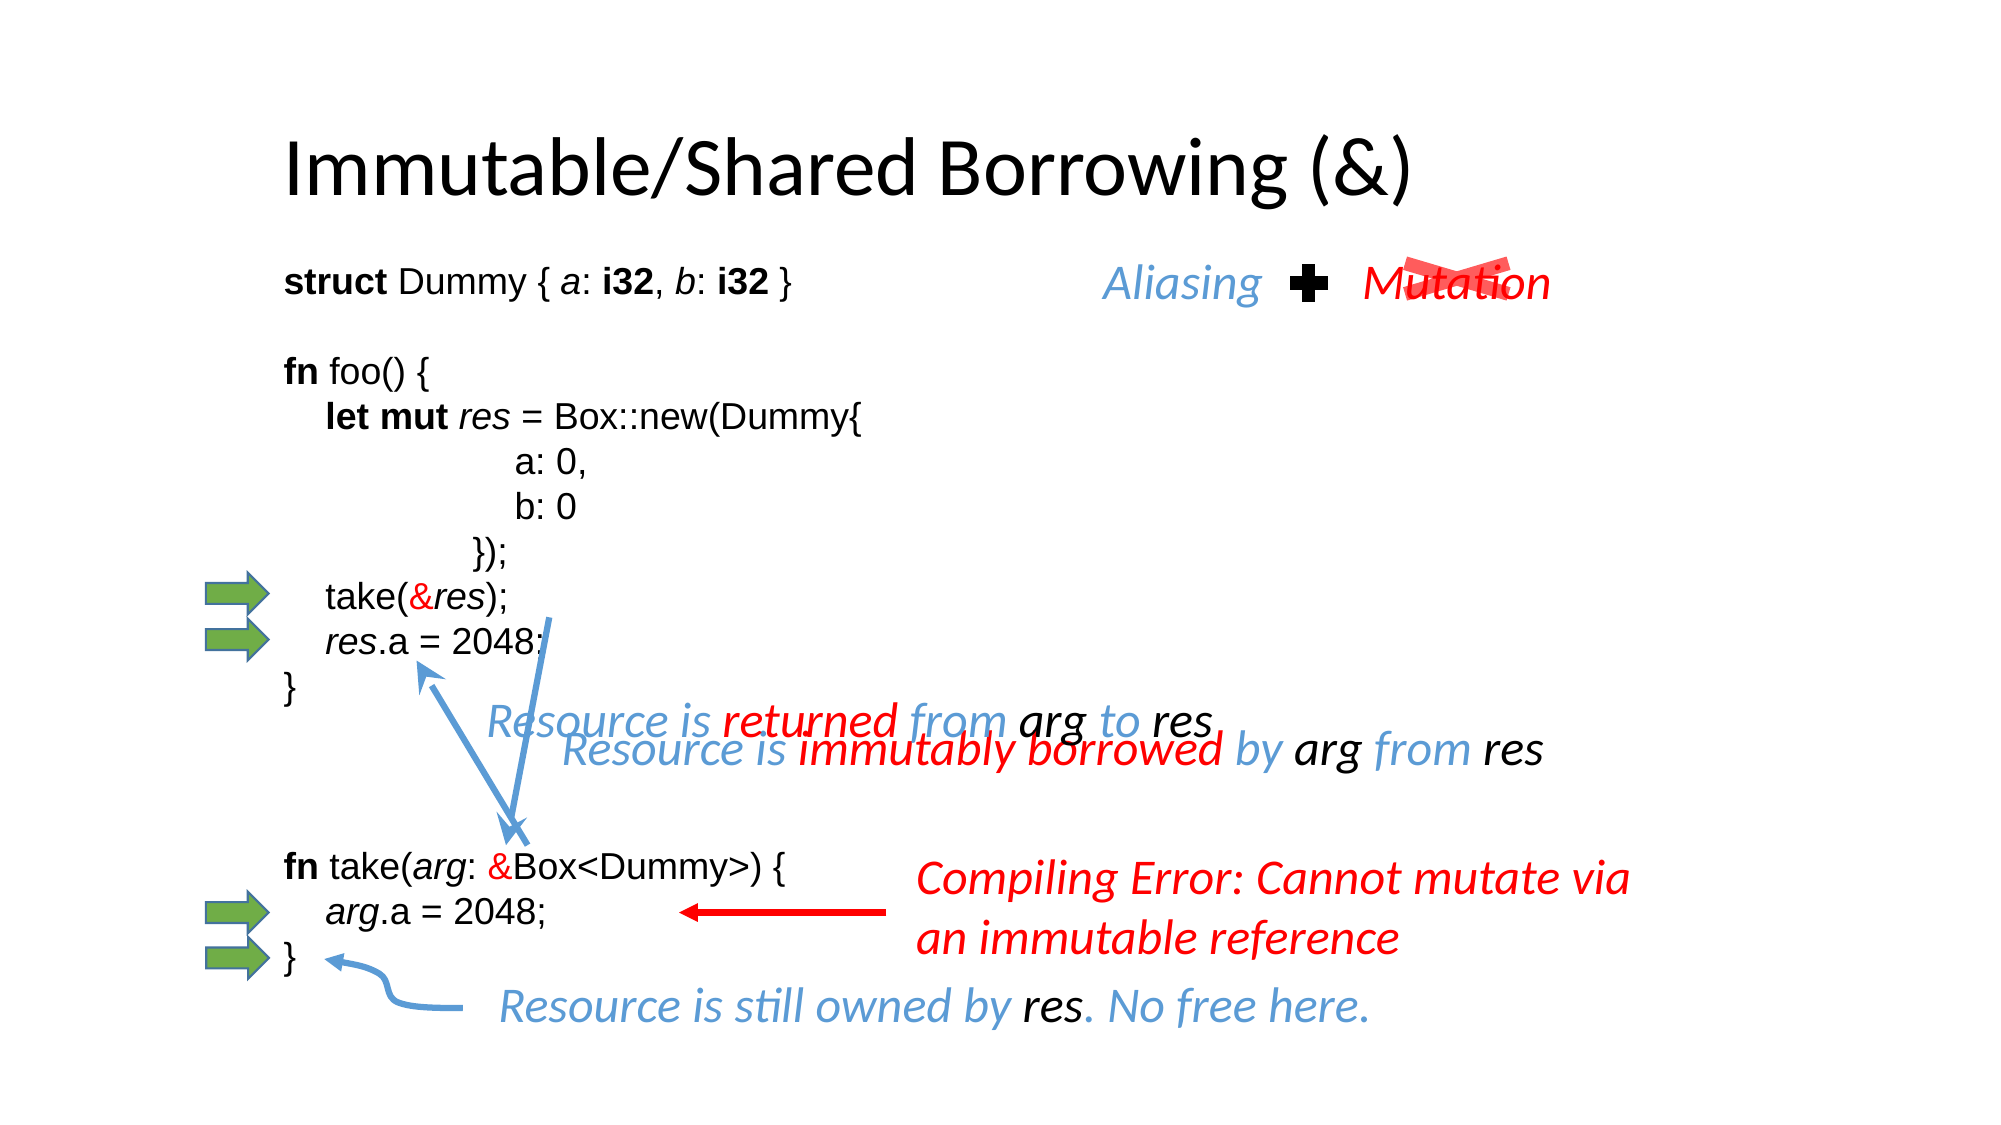

Immutable/Shared Borrowing (&)
Aliasing
Mutation

struct Dummy { a: i32, b: i32 }

fn foo() {
    let mut res = Box::new(Dummy{
                      a: 0,
                      b: 0
                  });
    take(&res);
    res.a = 2048;
}

fn take(arg: &Box<Dummy>) {
    arg.a = 2048;
}

Resource is returned from arg to res
Resource is immutably borrowed by arg from res
Compiling Error: Cannot mutate via
an immutable reference

Resource is still owned by res. No free here.